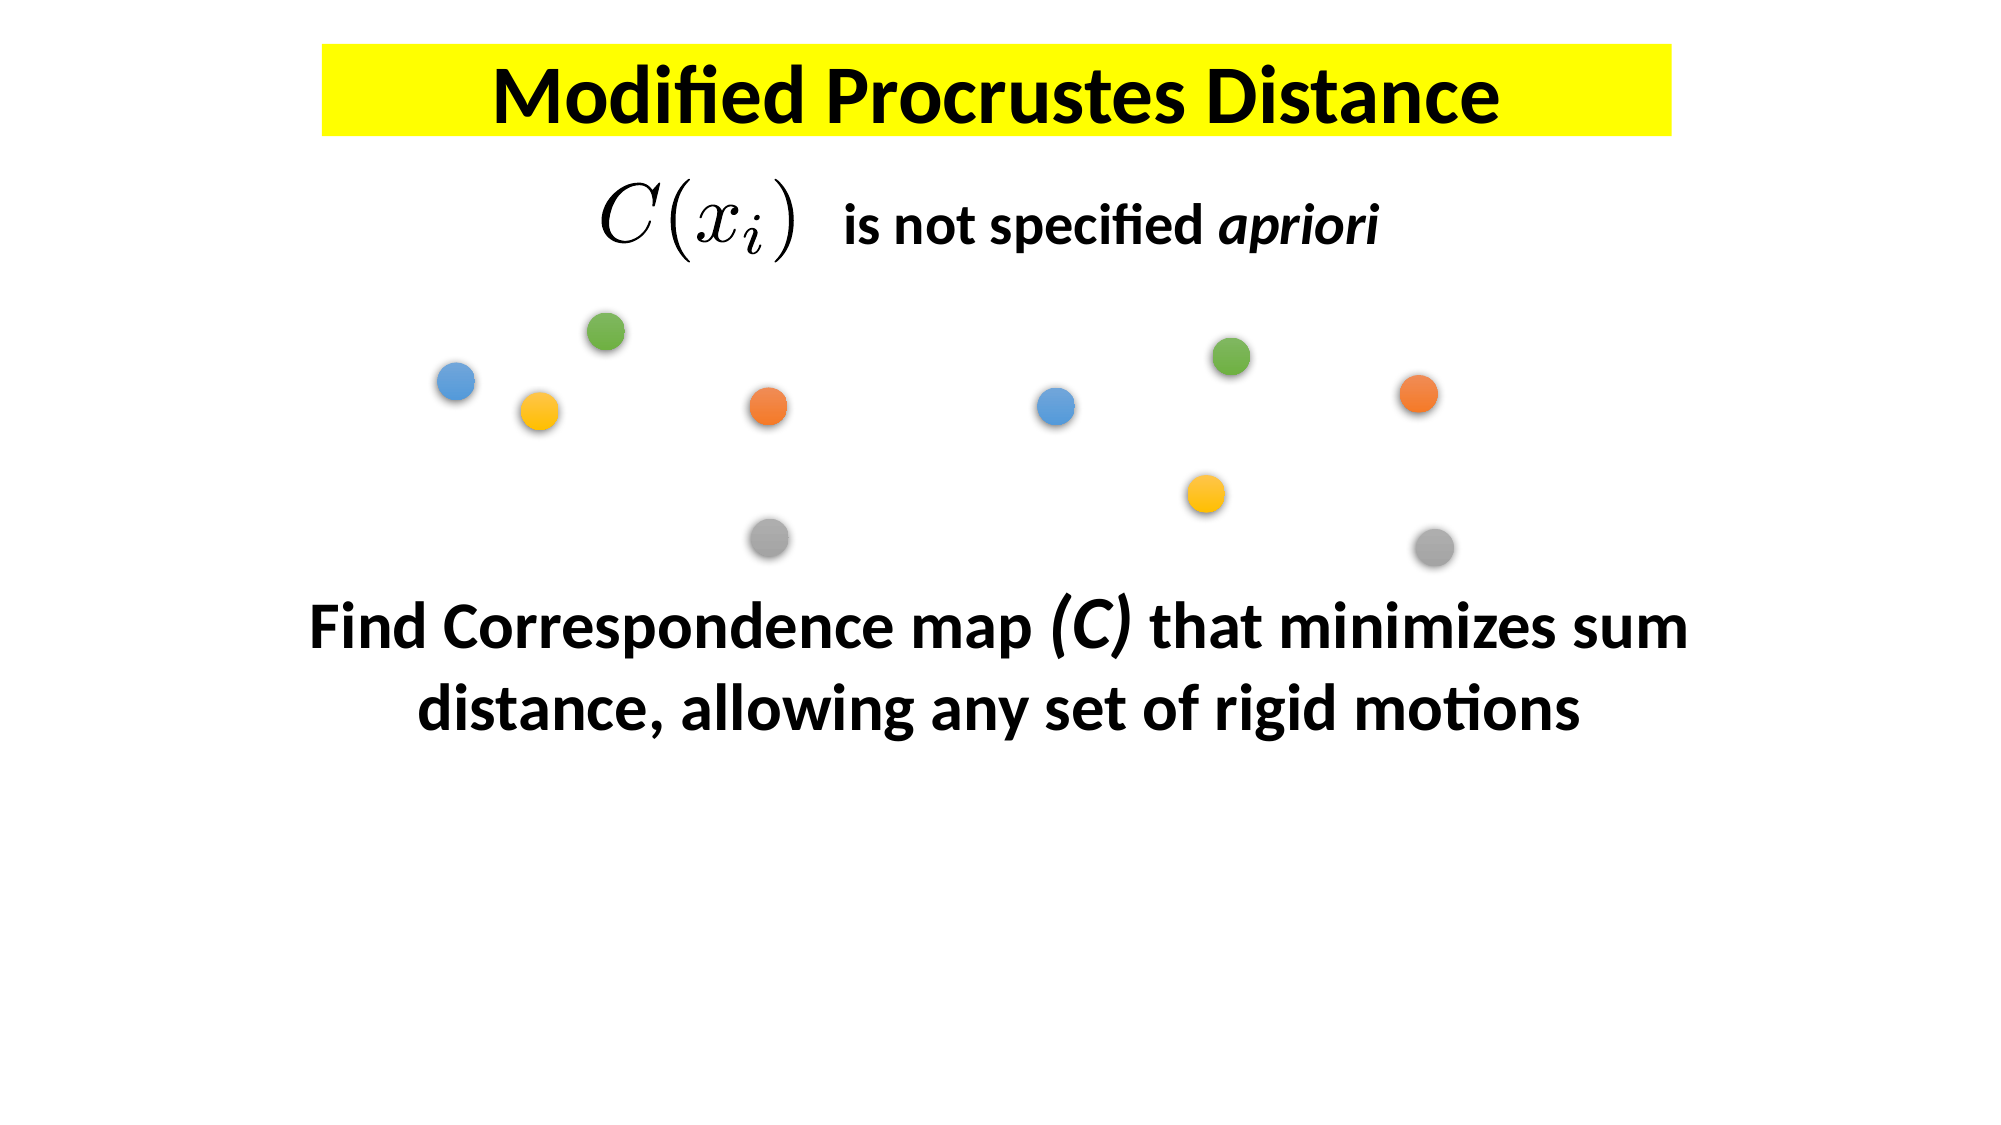

Modified Procrustes Distance
Standard Procrustes Distance
is not specified apriori

Find Correspondence map (C) that minimizes sum distance, allowing any set of rigid motions